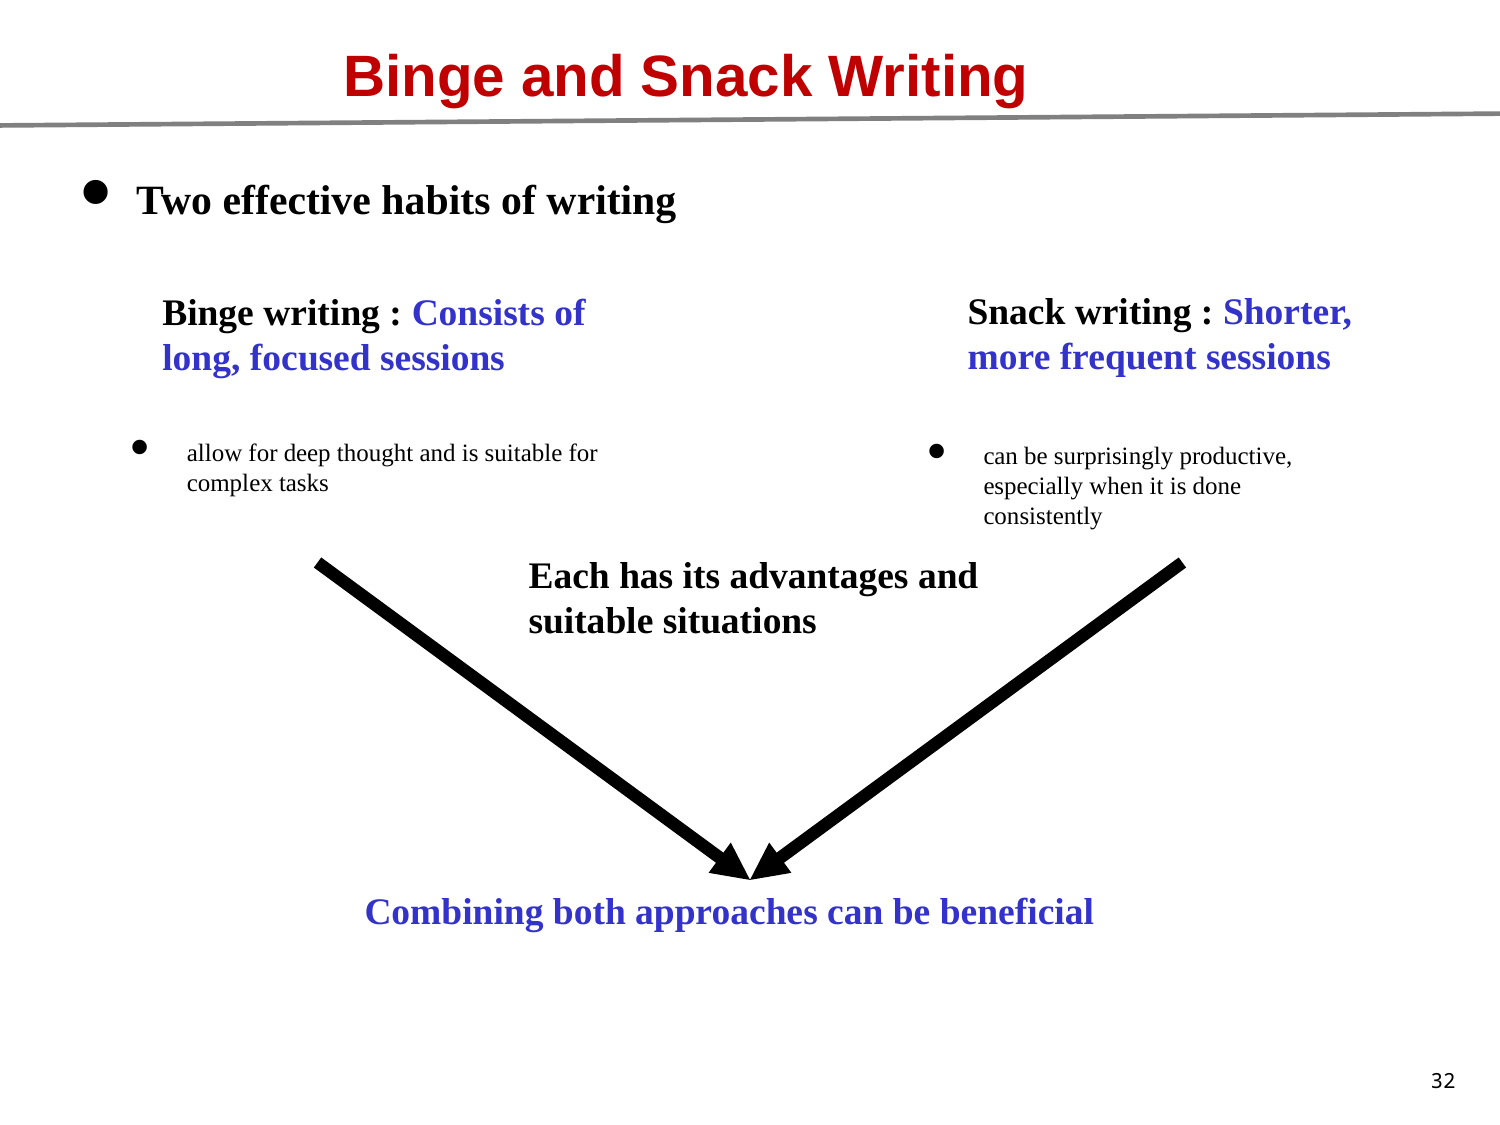

Binge and Snack Writing
Two effective habits of writing
Snack writing : Shorter, more frequent sessions

Binge writing : Consists of long, focused sessions

allow for deep thought and is suitable for complex tasks
can be surprisingly productive, especially when it is done consistently
Each has its advantages and suitable situations
Combining both approaches can be beneficial